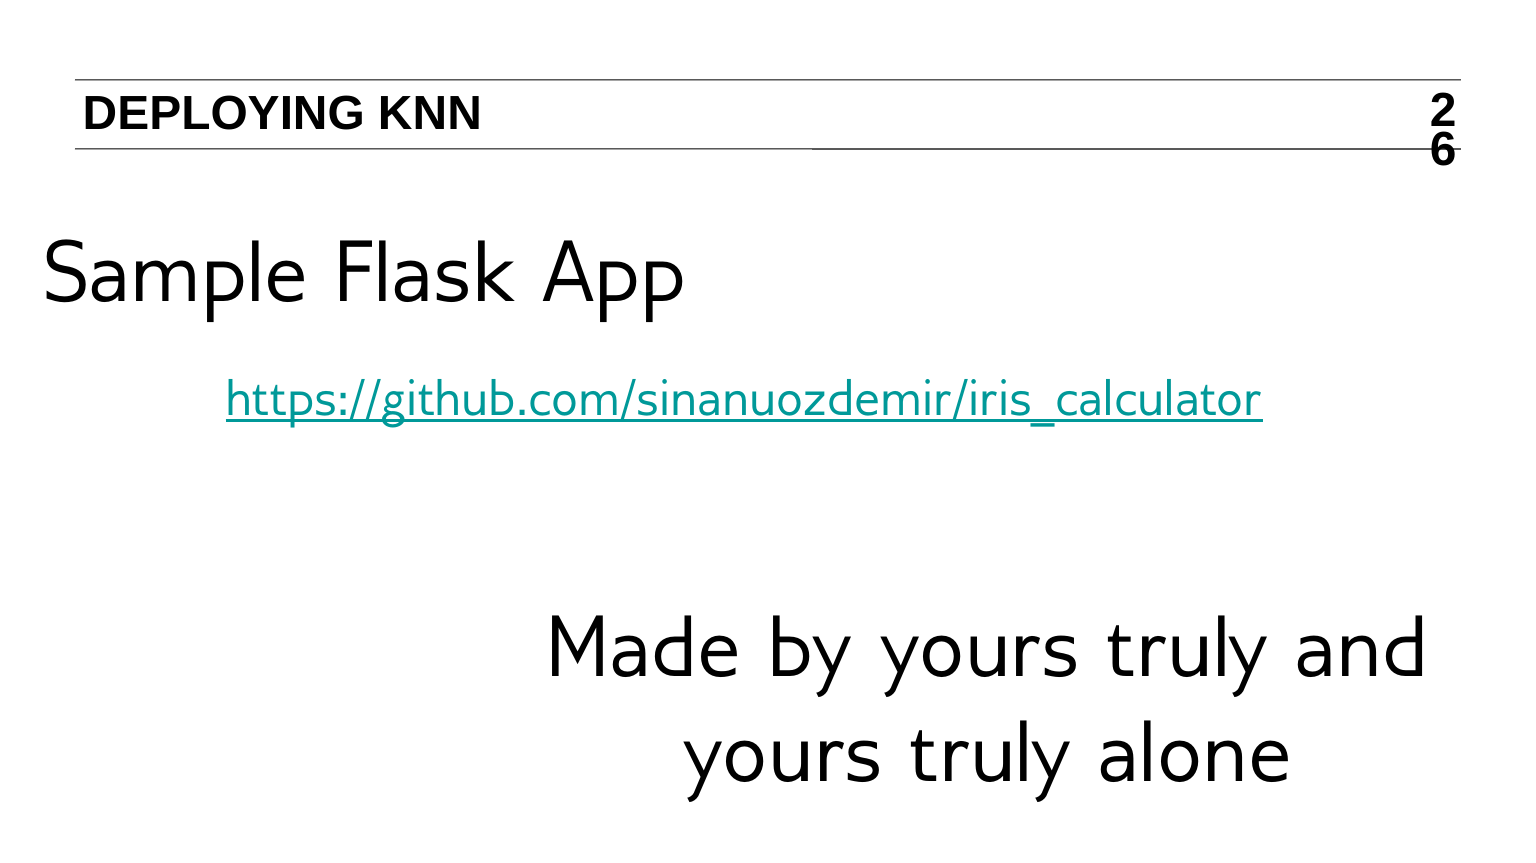

Deploying knn
26
Sample Flask App
https://github.com/sinanuozdemir/iris_calculator
Made by yours truly and yours truly alone